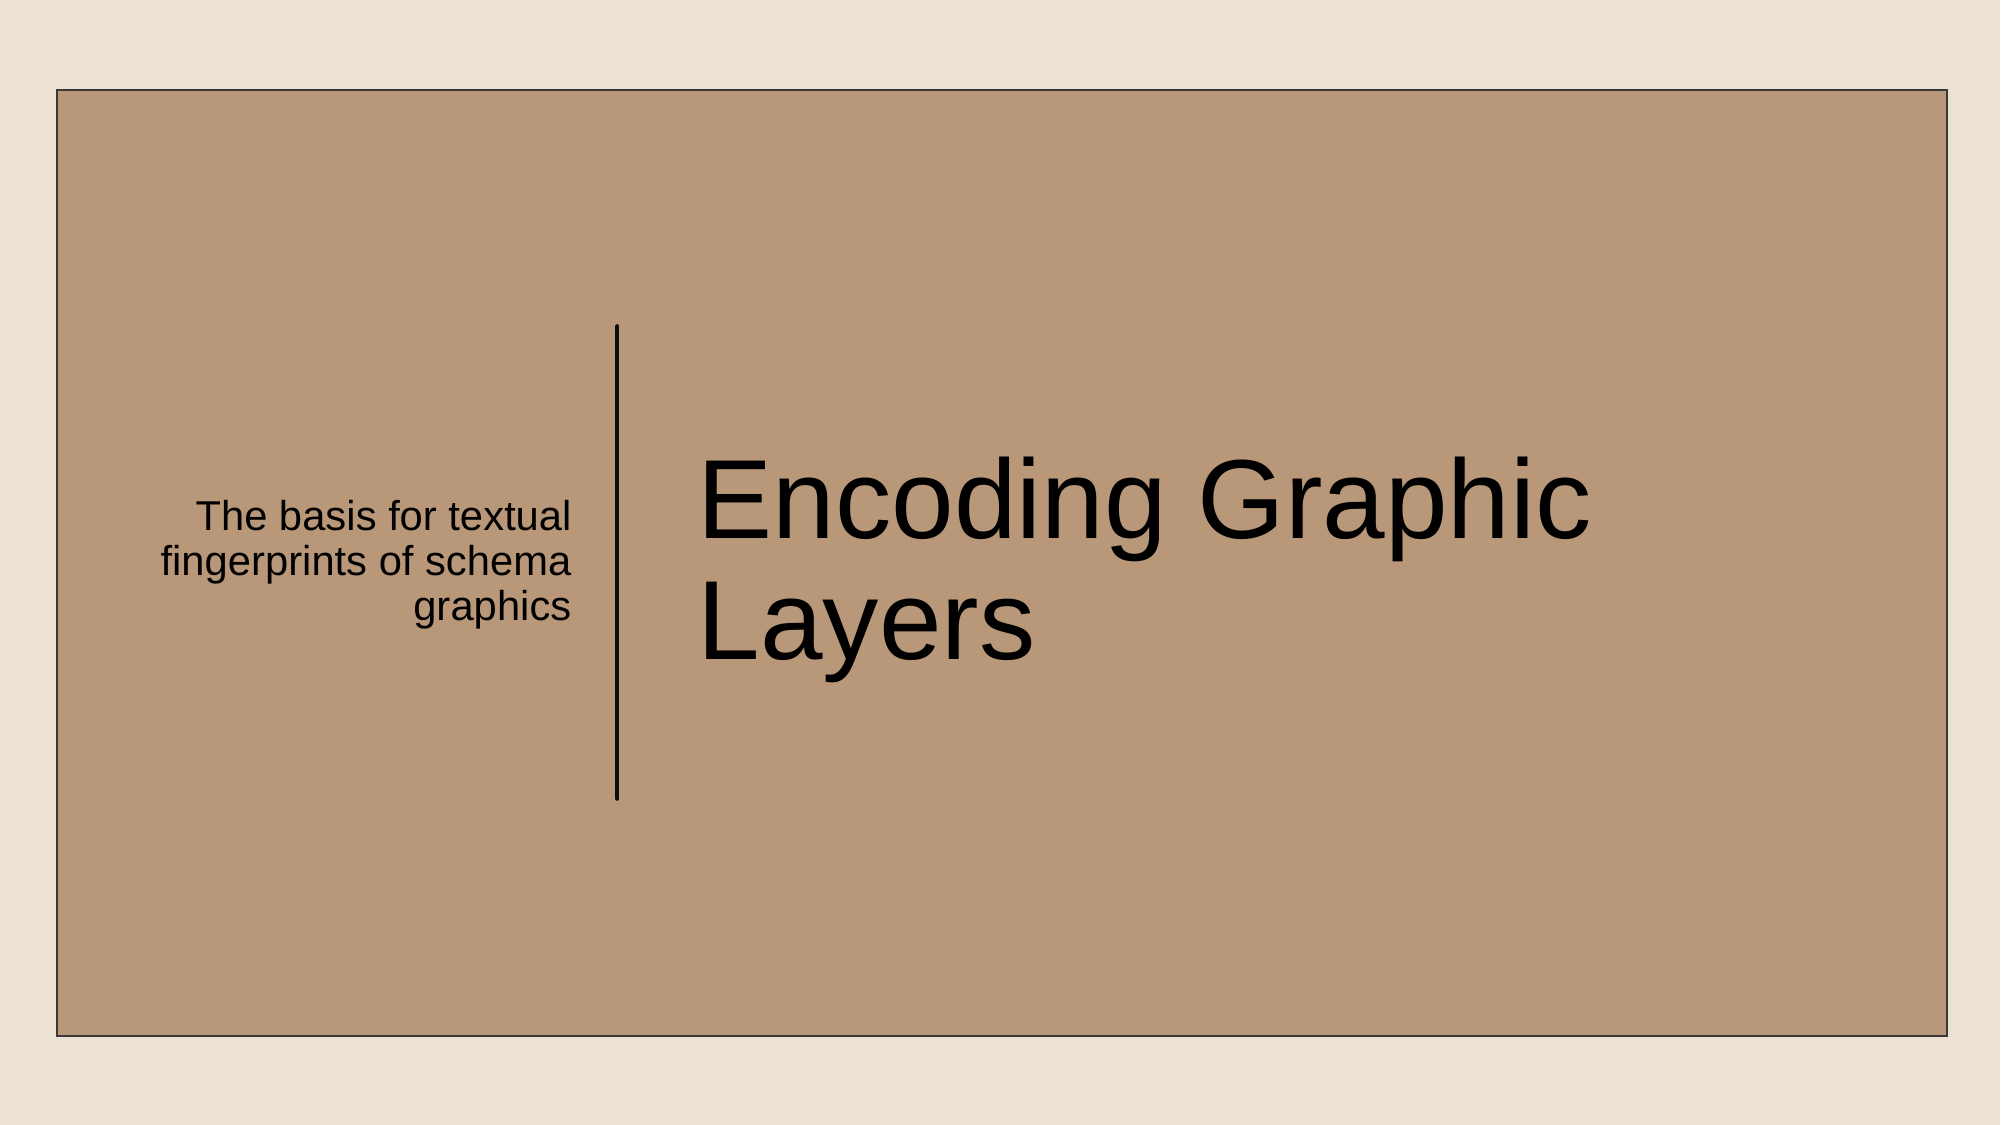

The basis for textual fingerprints of schema graphics
# Encoding Graphic Layers